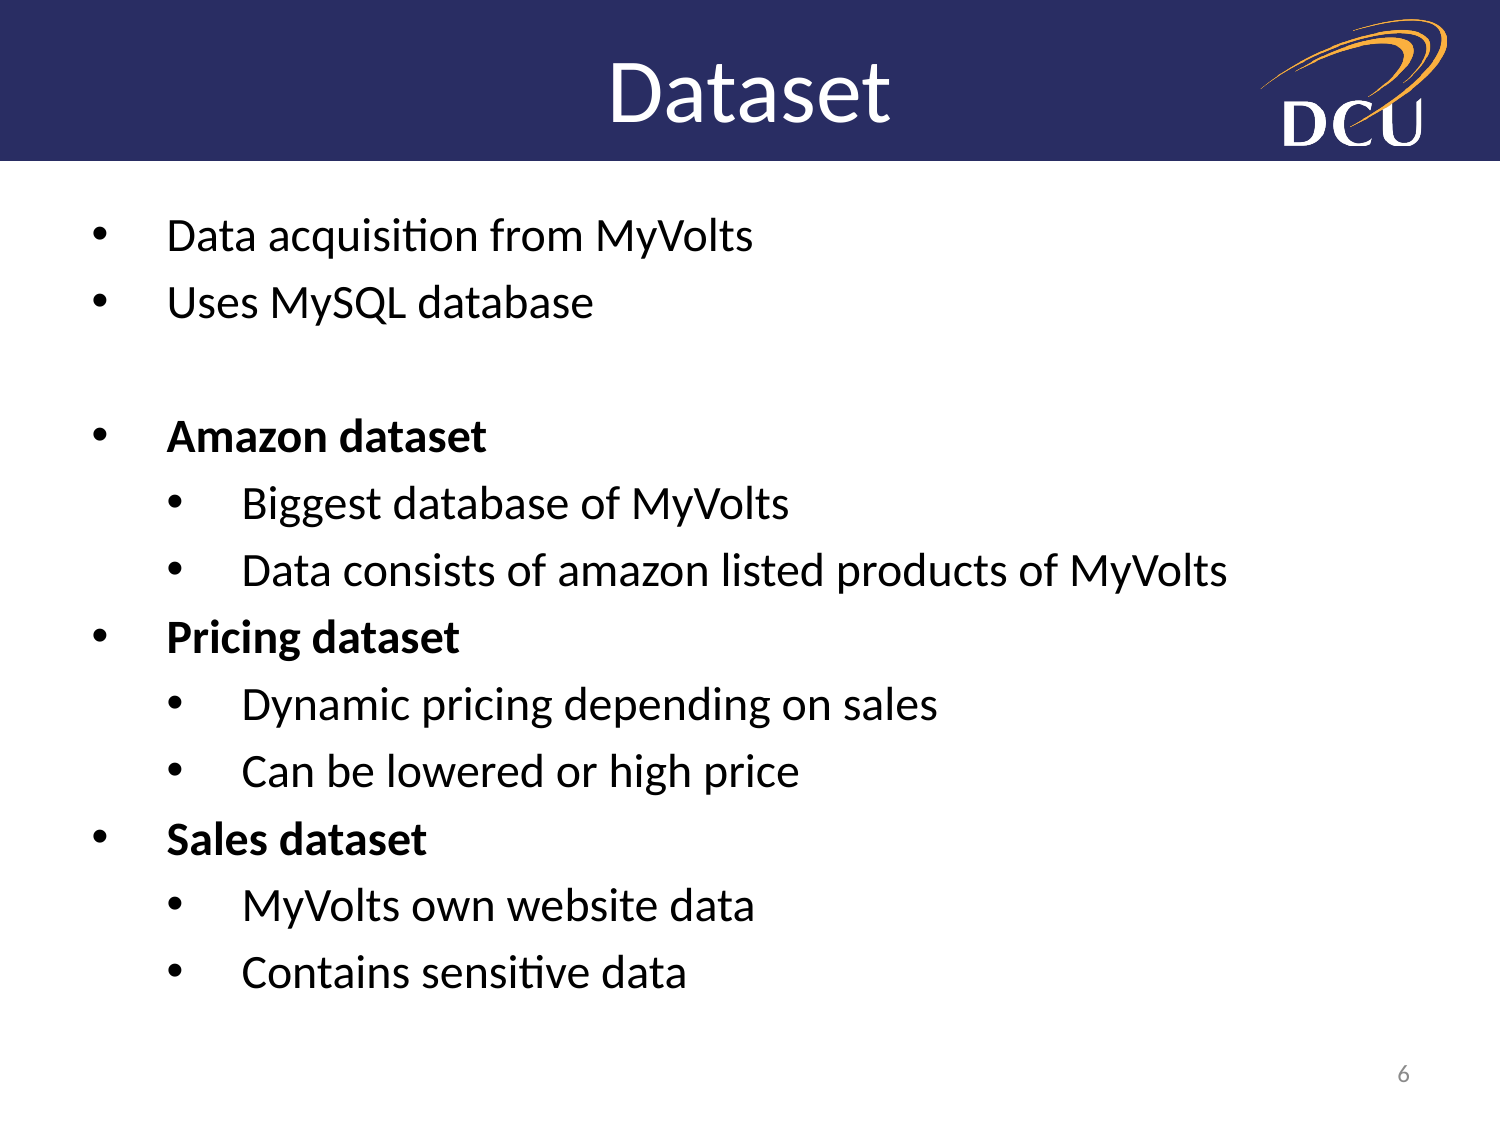

# Dataset
Data acquisition from MyVolts
Uses MySQL database

Amazon dataset
Biggest database of MyVolts
Data consists of amazon listed products of MyVolts
Pricing dataset
Dynamic pricing depending on sales
Can be lowered or high price
Sales dataset
MyVolts own website data
Contains sensitive data

6